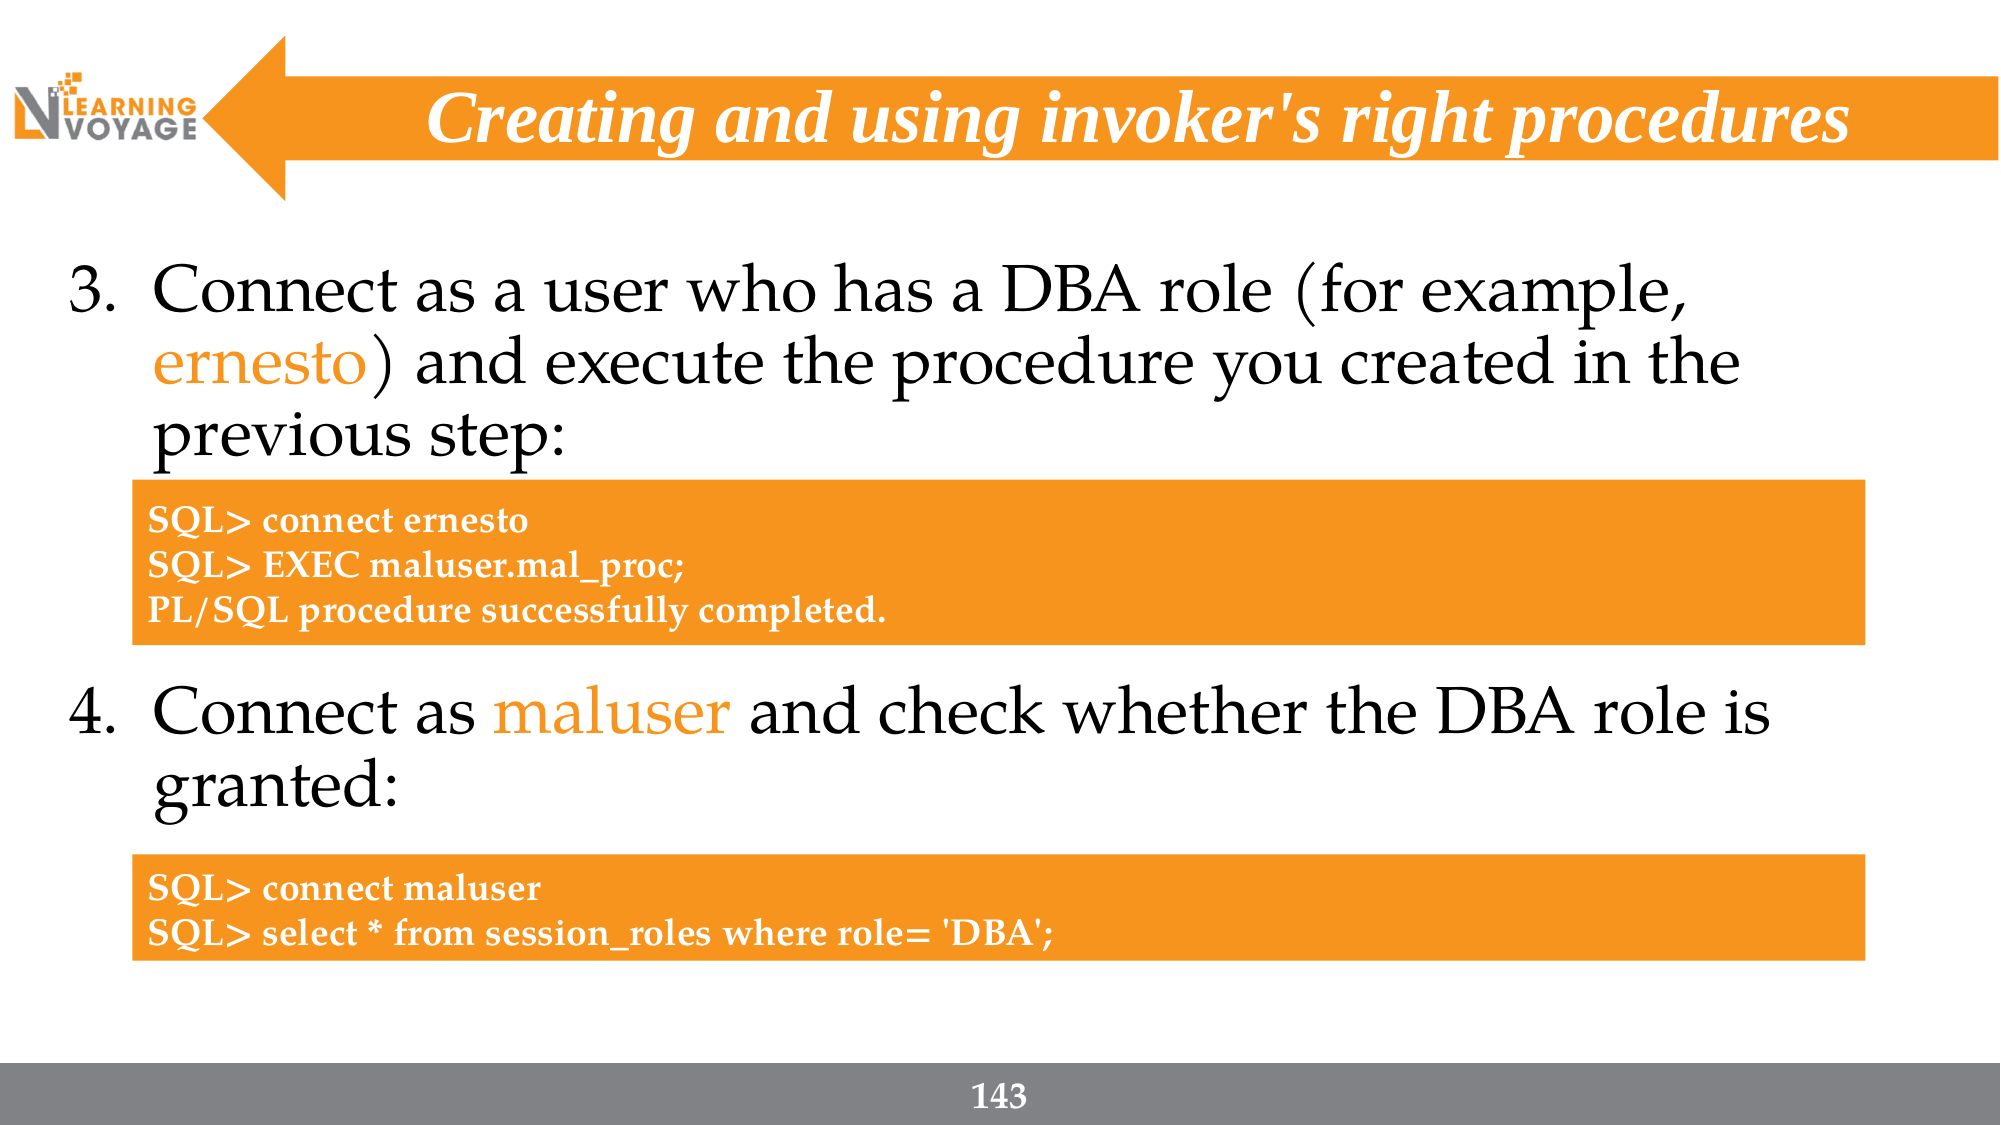

# Creating and using invoker's right procedures
Connect as a user who has a DBA role (for example, ernesto) and execute the procedure you created in the previous step:

Connect as maluser and check whether the DBA role is granted:

SQL> connect ernesto
SQL> EXEC maluser.mal_proc;
PL/SQL procedure successfully completed.
SQL> connect maluser
SQL> select * from session_roles where role= 'DBA';
143